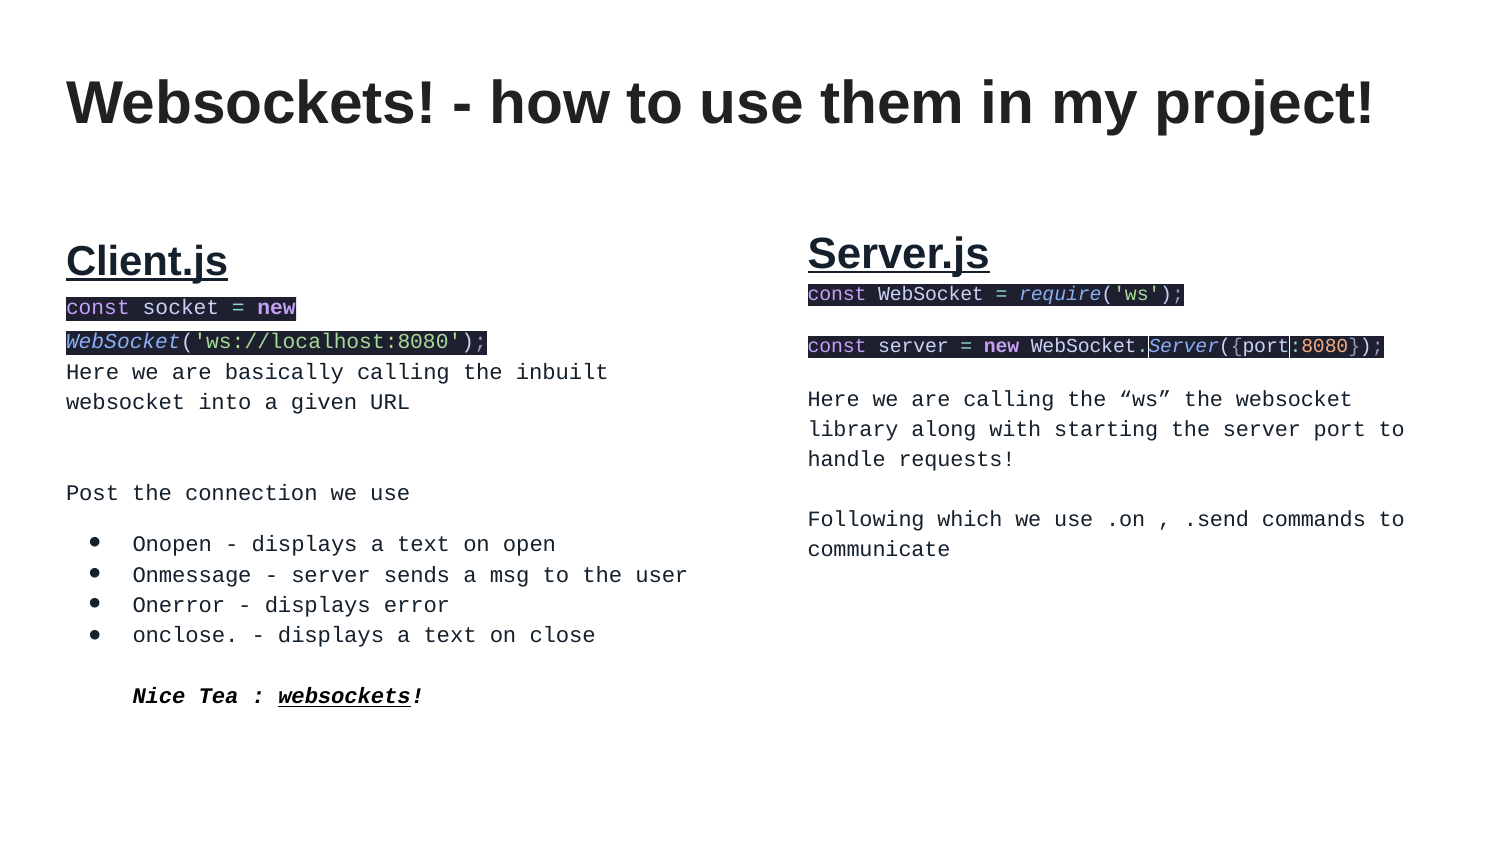

# Websockets! - how to use them in my project!
Client.js
const socket = new WebSocket('ws://localhost:8080');
Here we are basically calling the inbuilt websocket into a given URL
Post the connection we use
Onopen - displays a text on open
Onmessage - server sends a msg to the user
Onerror - displays error
onclose. - displays a text on close
Nice Tea : websockets!
Server.js
const WebSocket = require('ws');
const server = new WebSocket.Server({port:8080});
Here we are calling the “ws” the websocket library along with starting the server port to handle requests!
Following which we use .on , .send commands to communicate